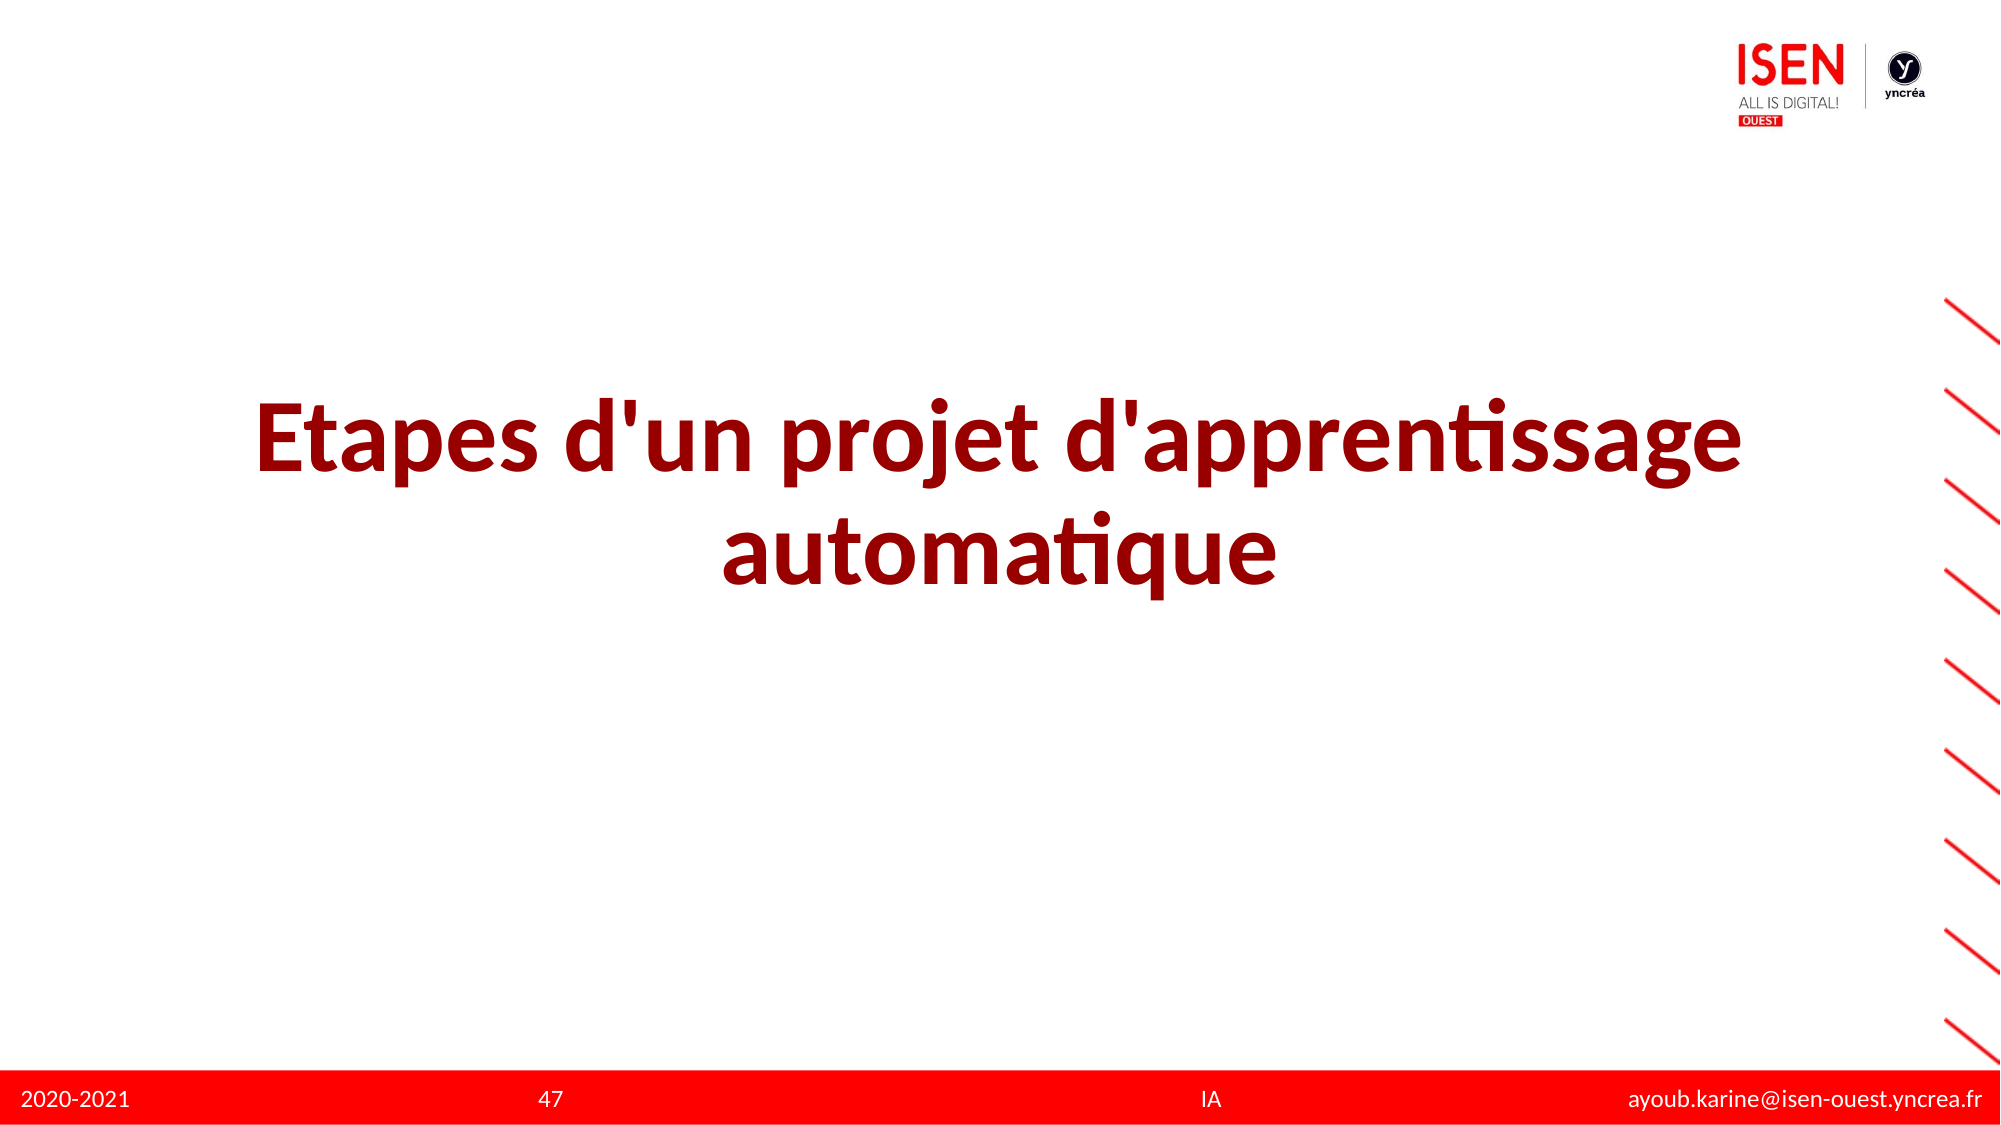

# Etapes d'un projet d'apprentissage automatique
47
IA                                                                       ayoub.karine@isen-ouest.yncrea.fr
2020-2021